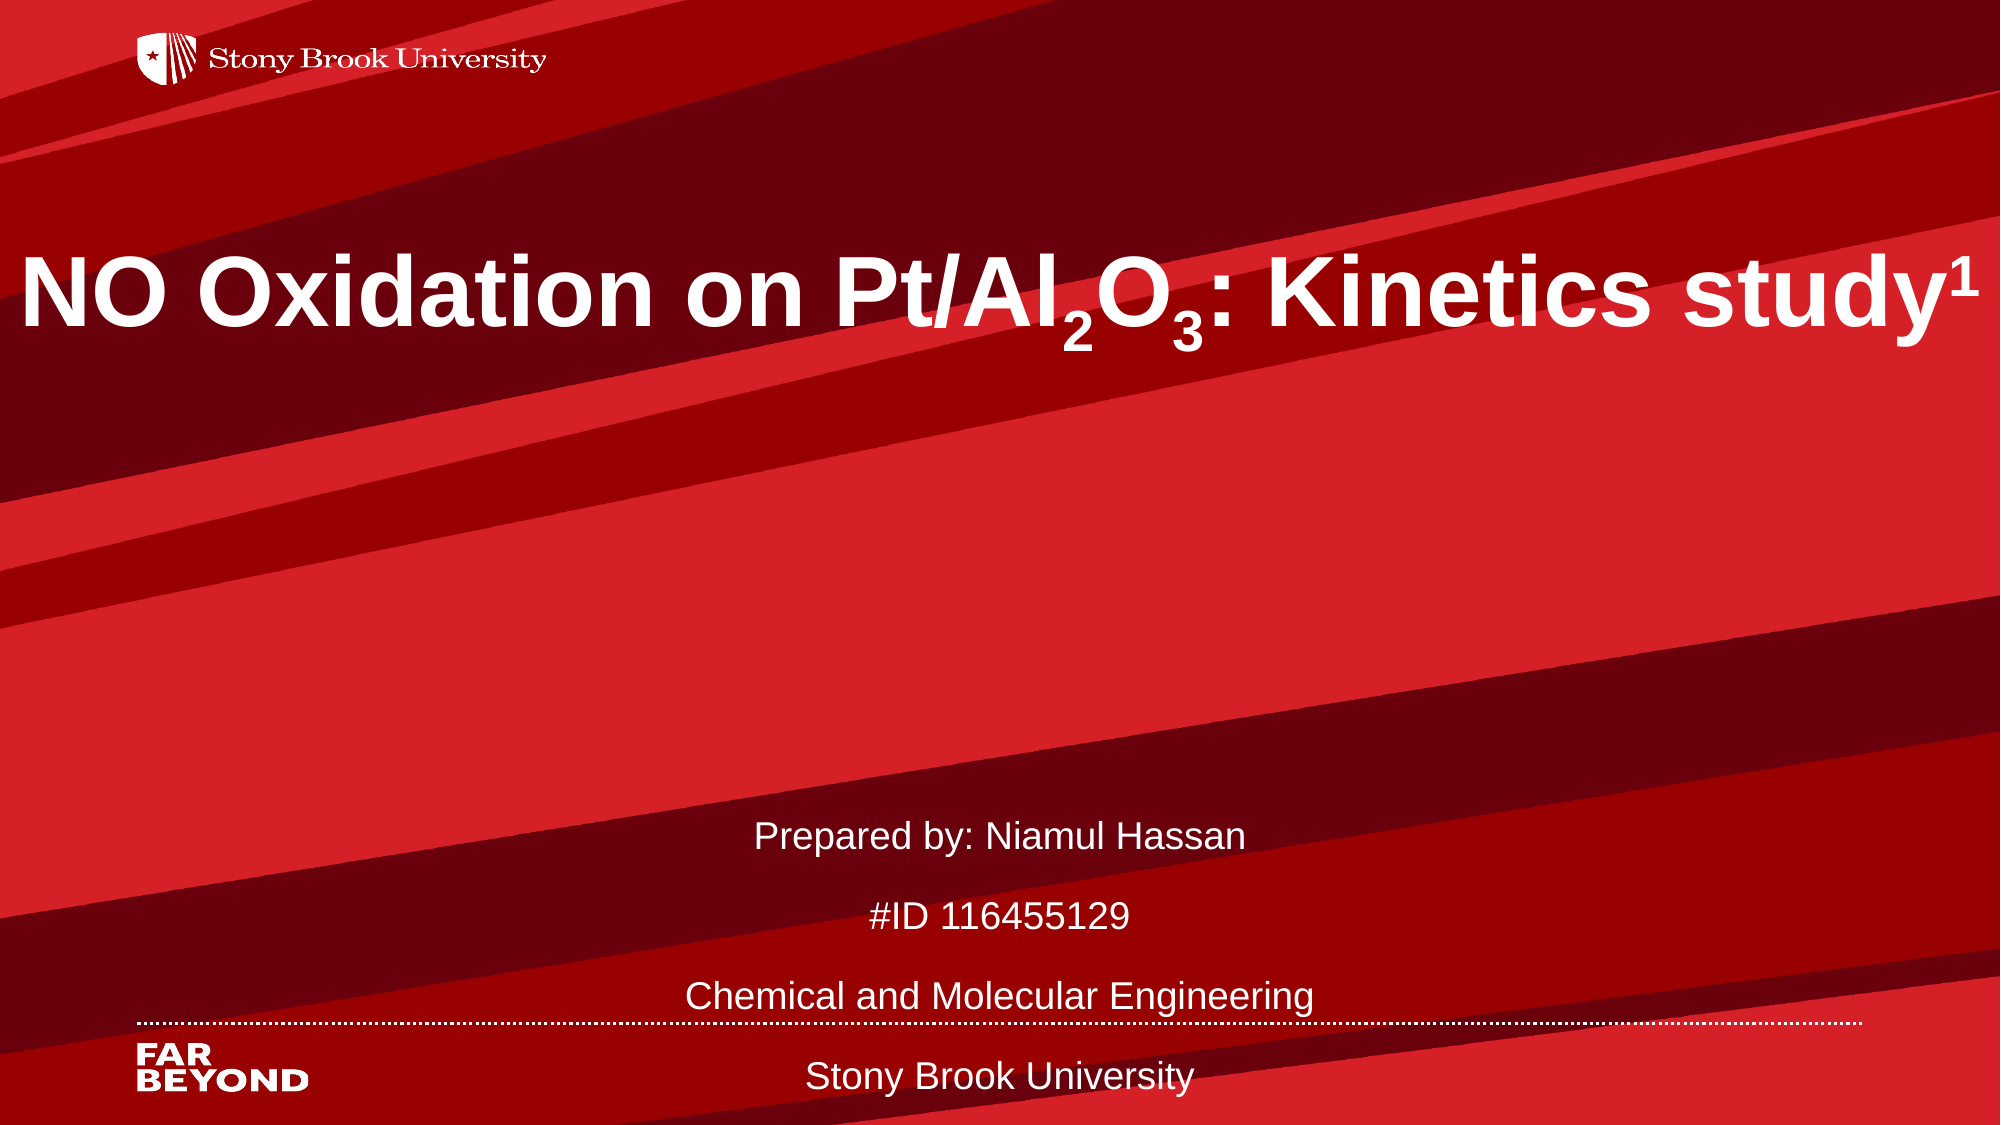

# NO Oxidation on Pt/Al2O3: Kinetics study1 Prepared by: Niamul Hassan #ID 116455129 Chemical and Molecular Engineering Stony Brook University